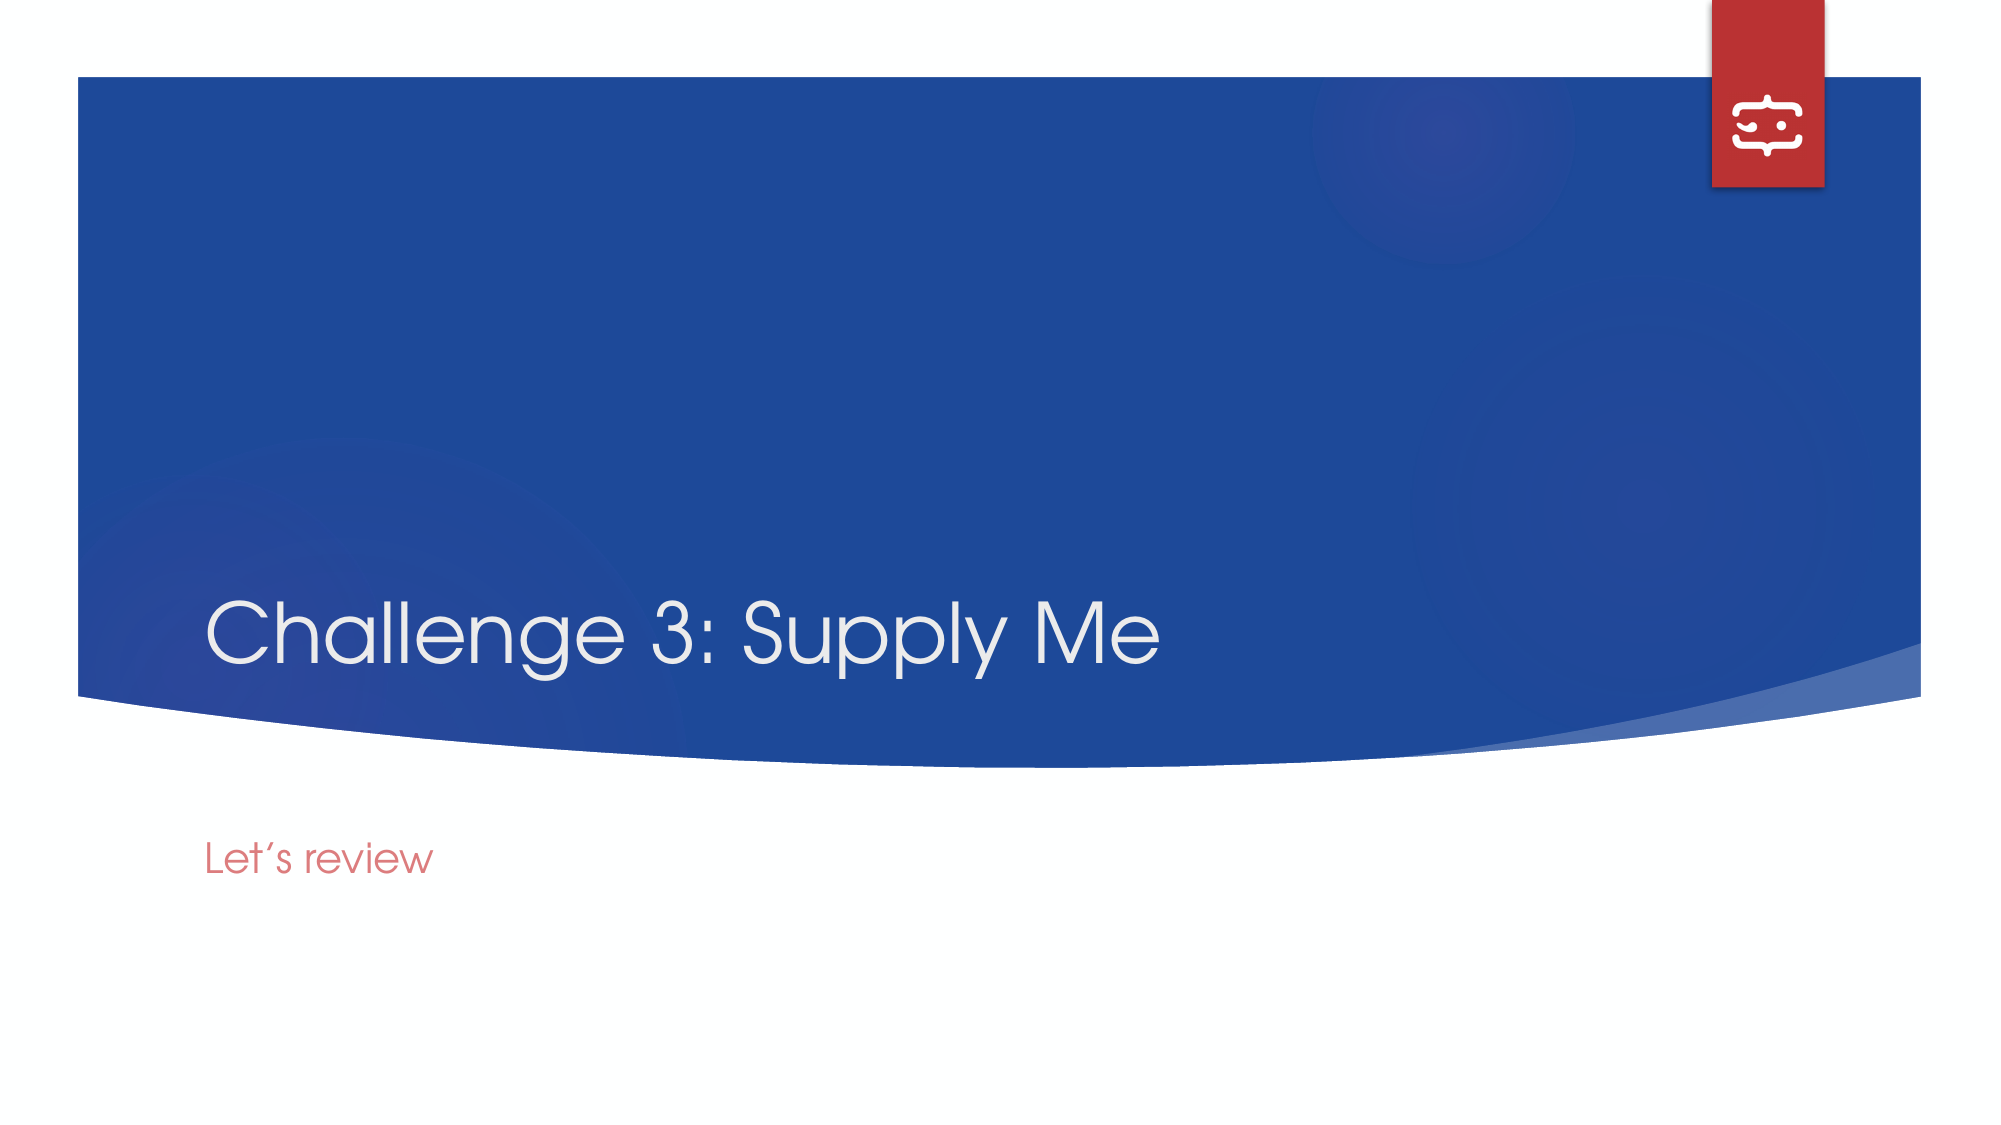

# Challenge 3: Supply Me
Let’s review